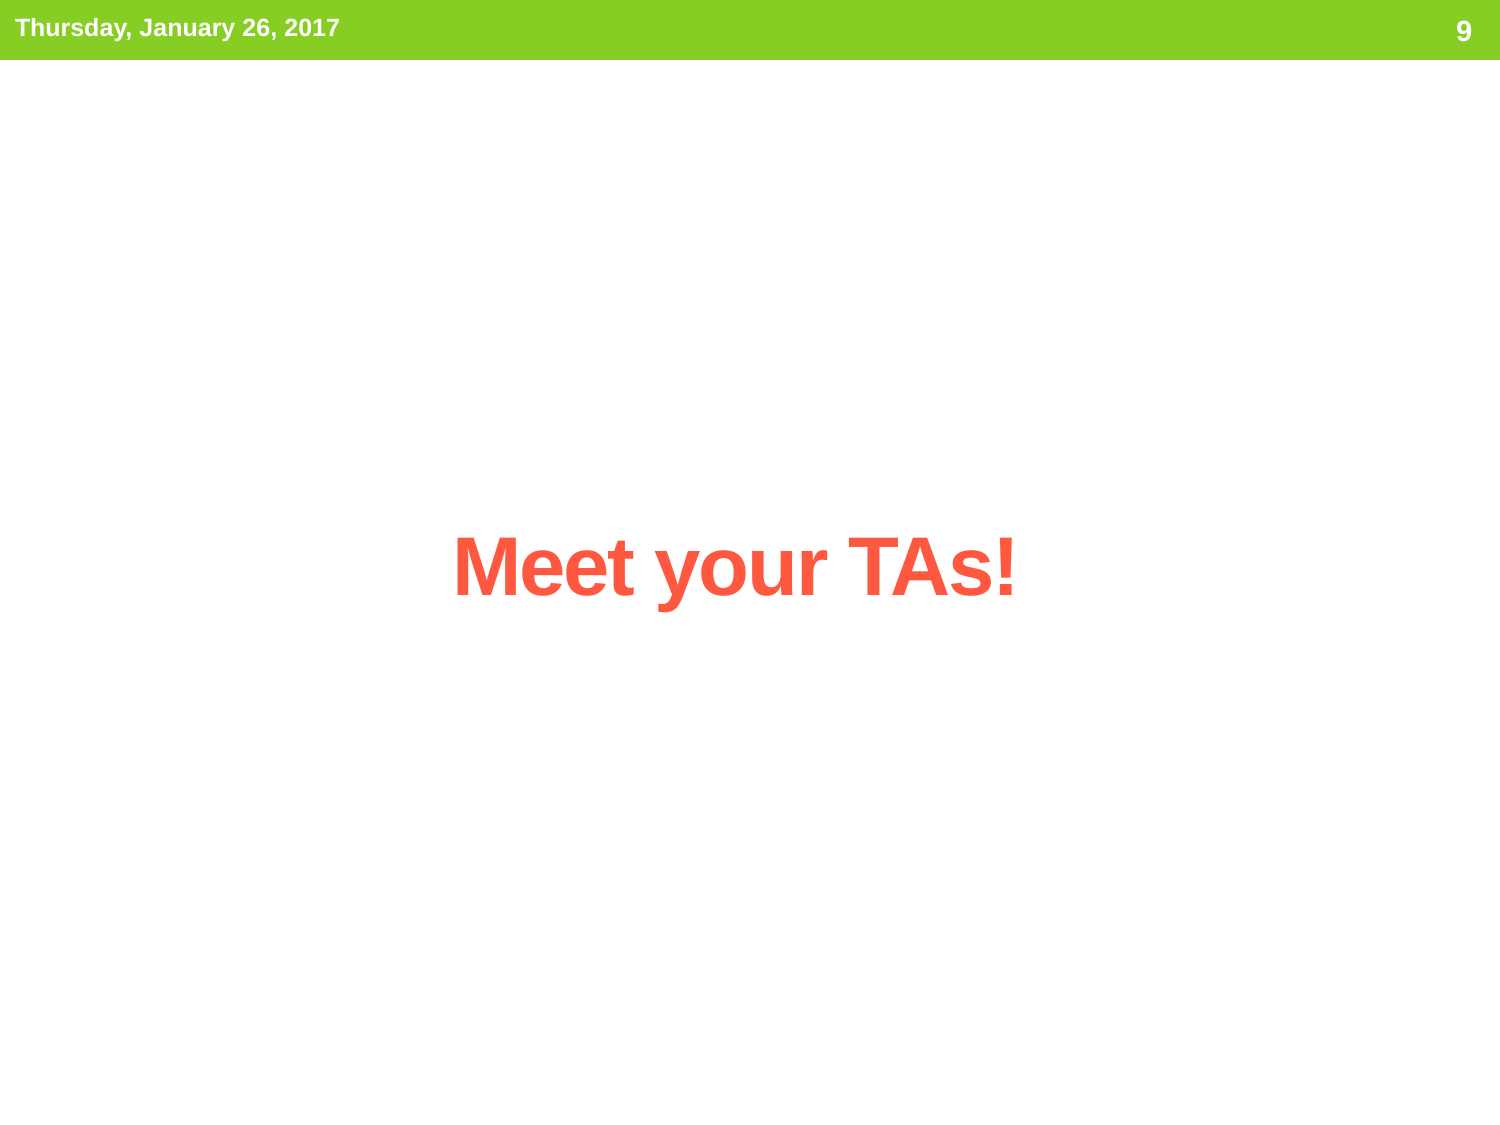

Thursday, January 26, 2017
9
# Meet your TAs!